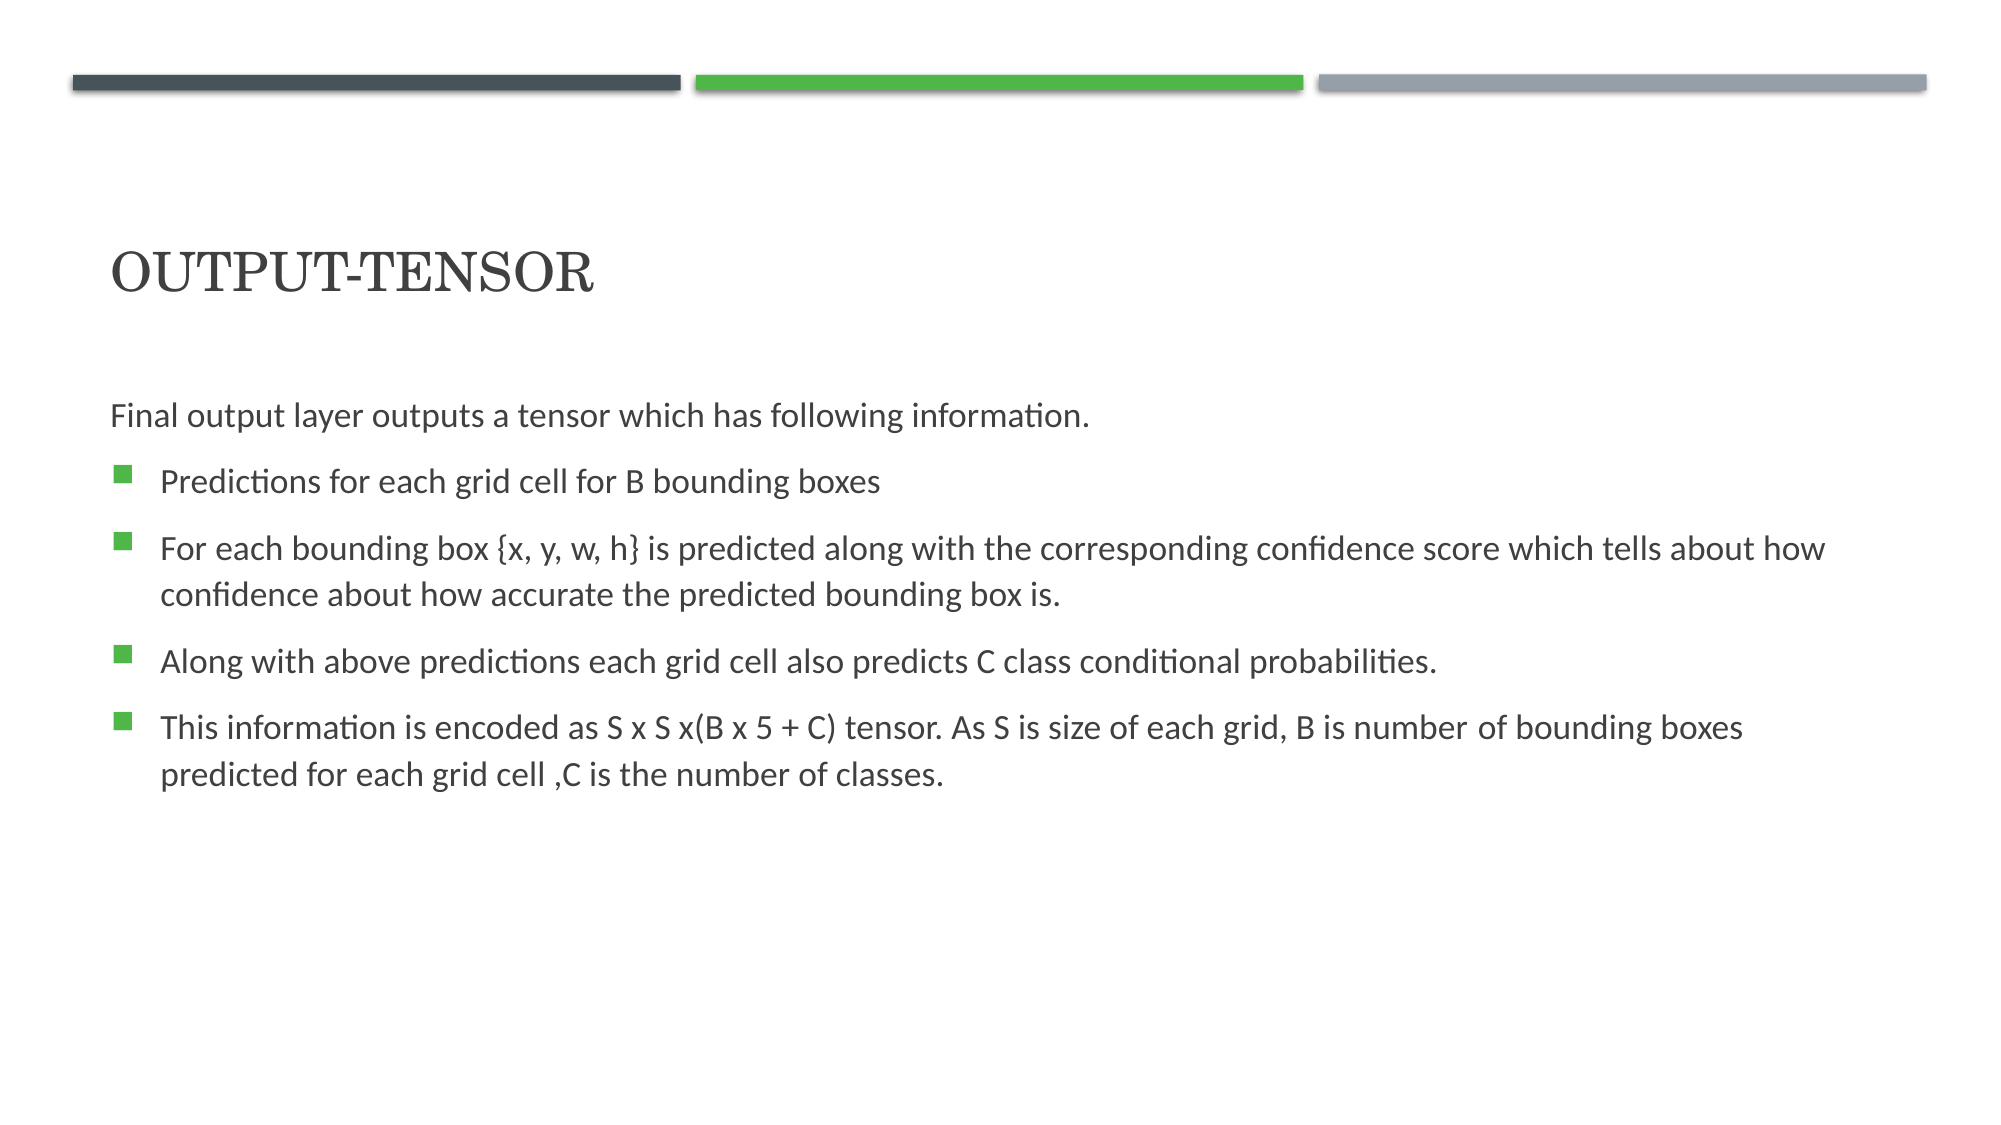

# Output-tensor
Final output layer outputs a tensor which has following information.
Predictions for each grid cell for B bounding boxes
For each bounding box {x, y, w, h} is predicted along with the corresponding confidence score which tells about how confidence about how accurate the predicted bounding box is.
Along with above predictions each grid cell also predicts C class conditional probabilities.
This information is encoded as S x S x(B x 5 + C) tensor. As S is size of each grid, B is number of bounding boxes predicted for each grid cell ,C is the number of classes.